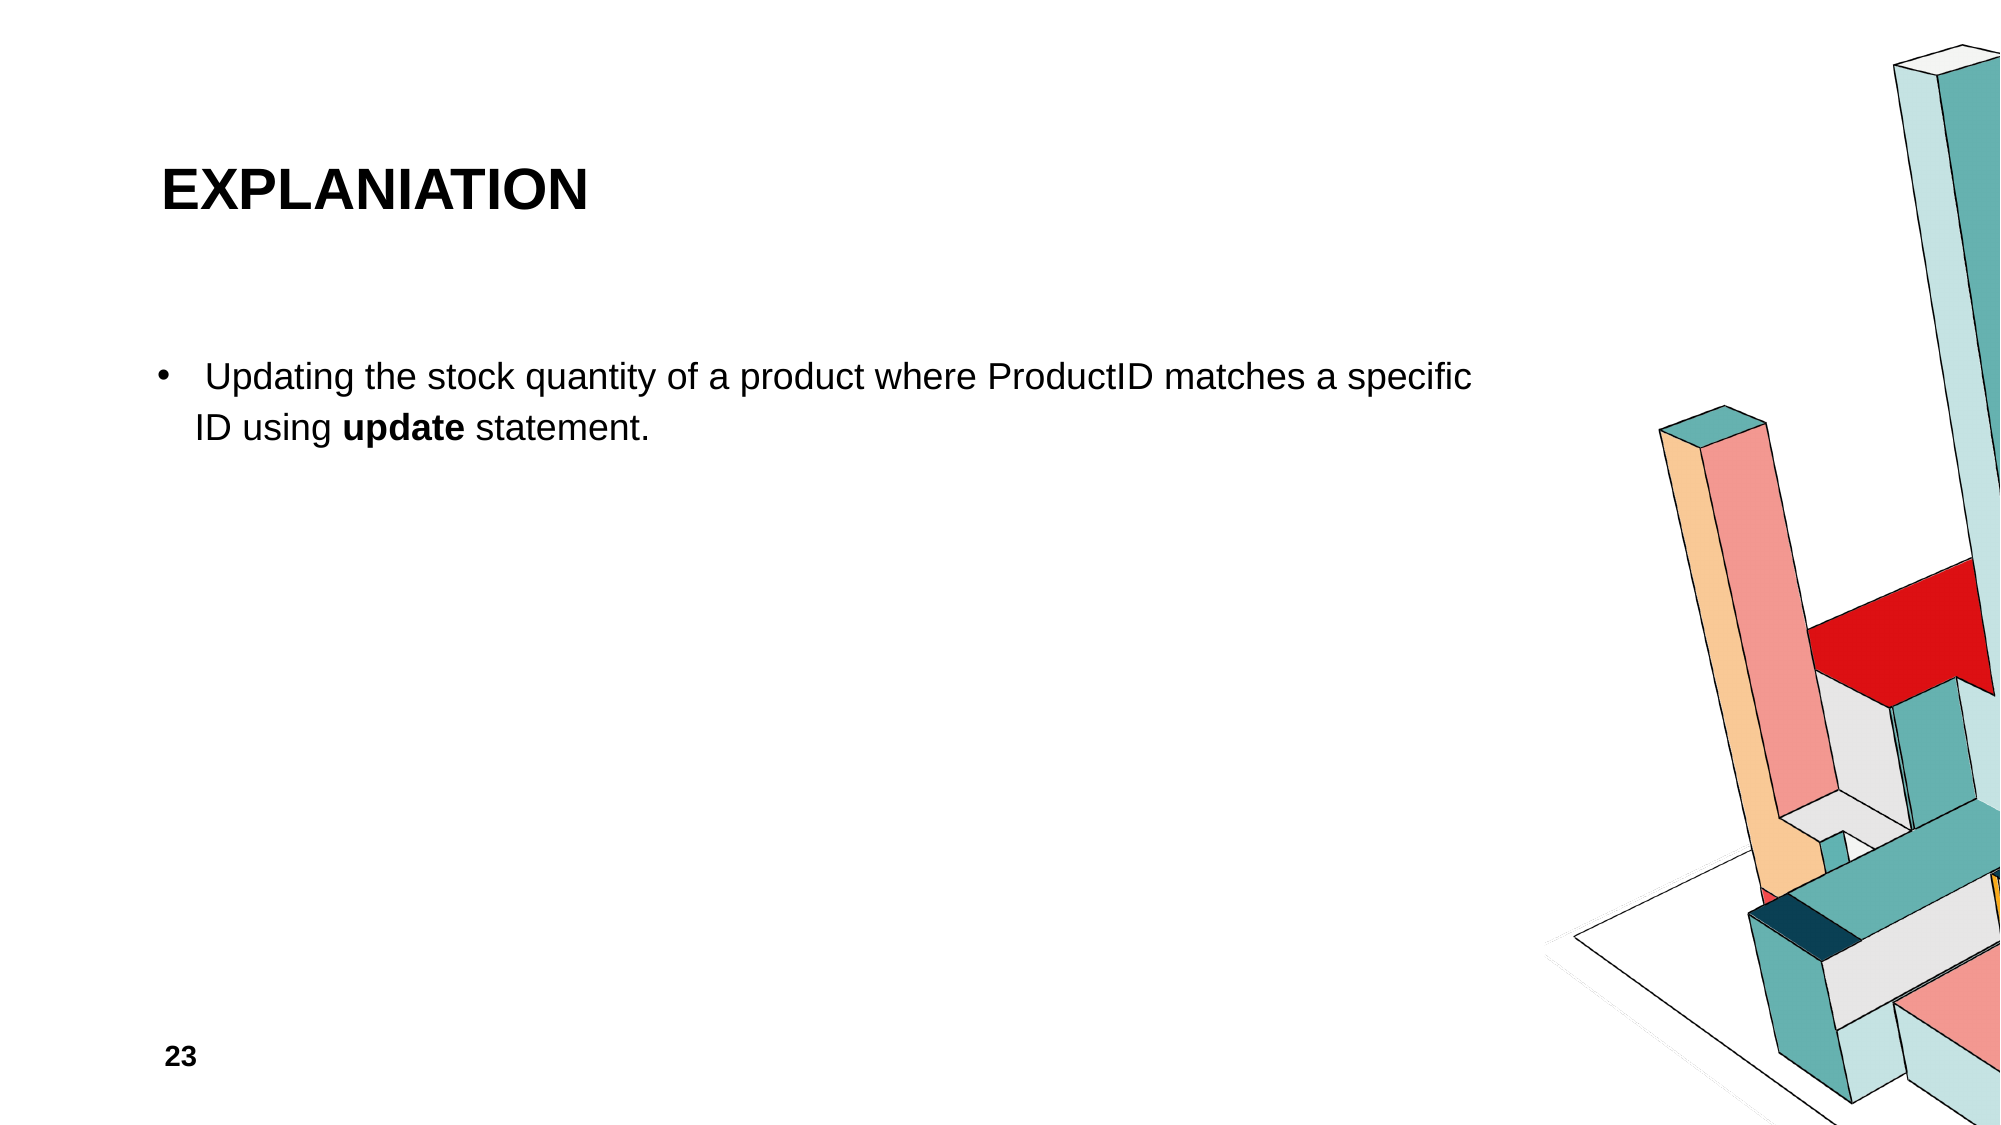

# EXPLANIATION
 Updating the stock quantity of a product where ProductID matches a specific ID using update statement.
23